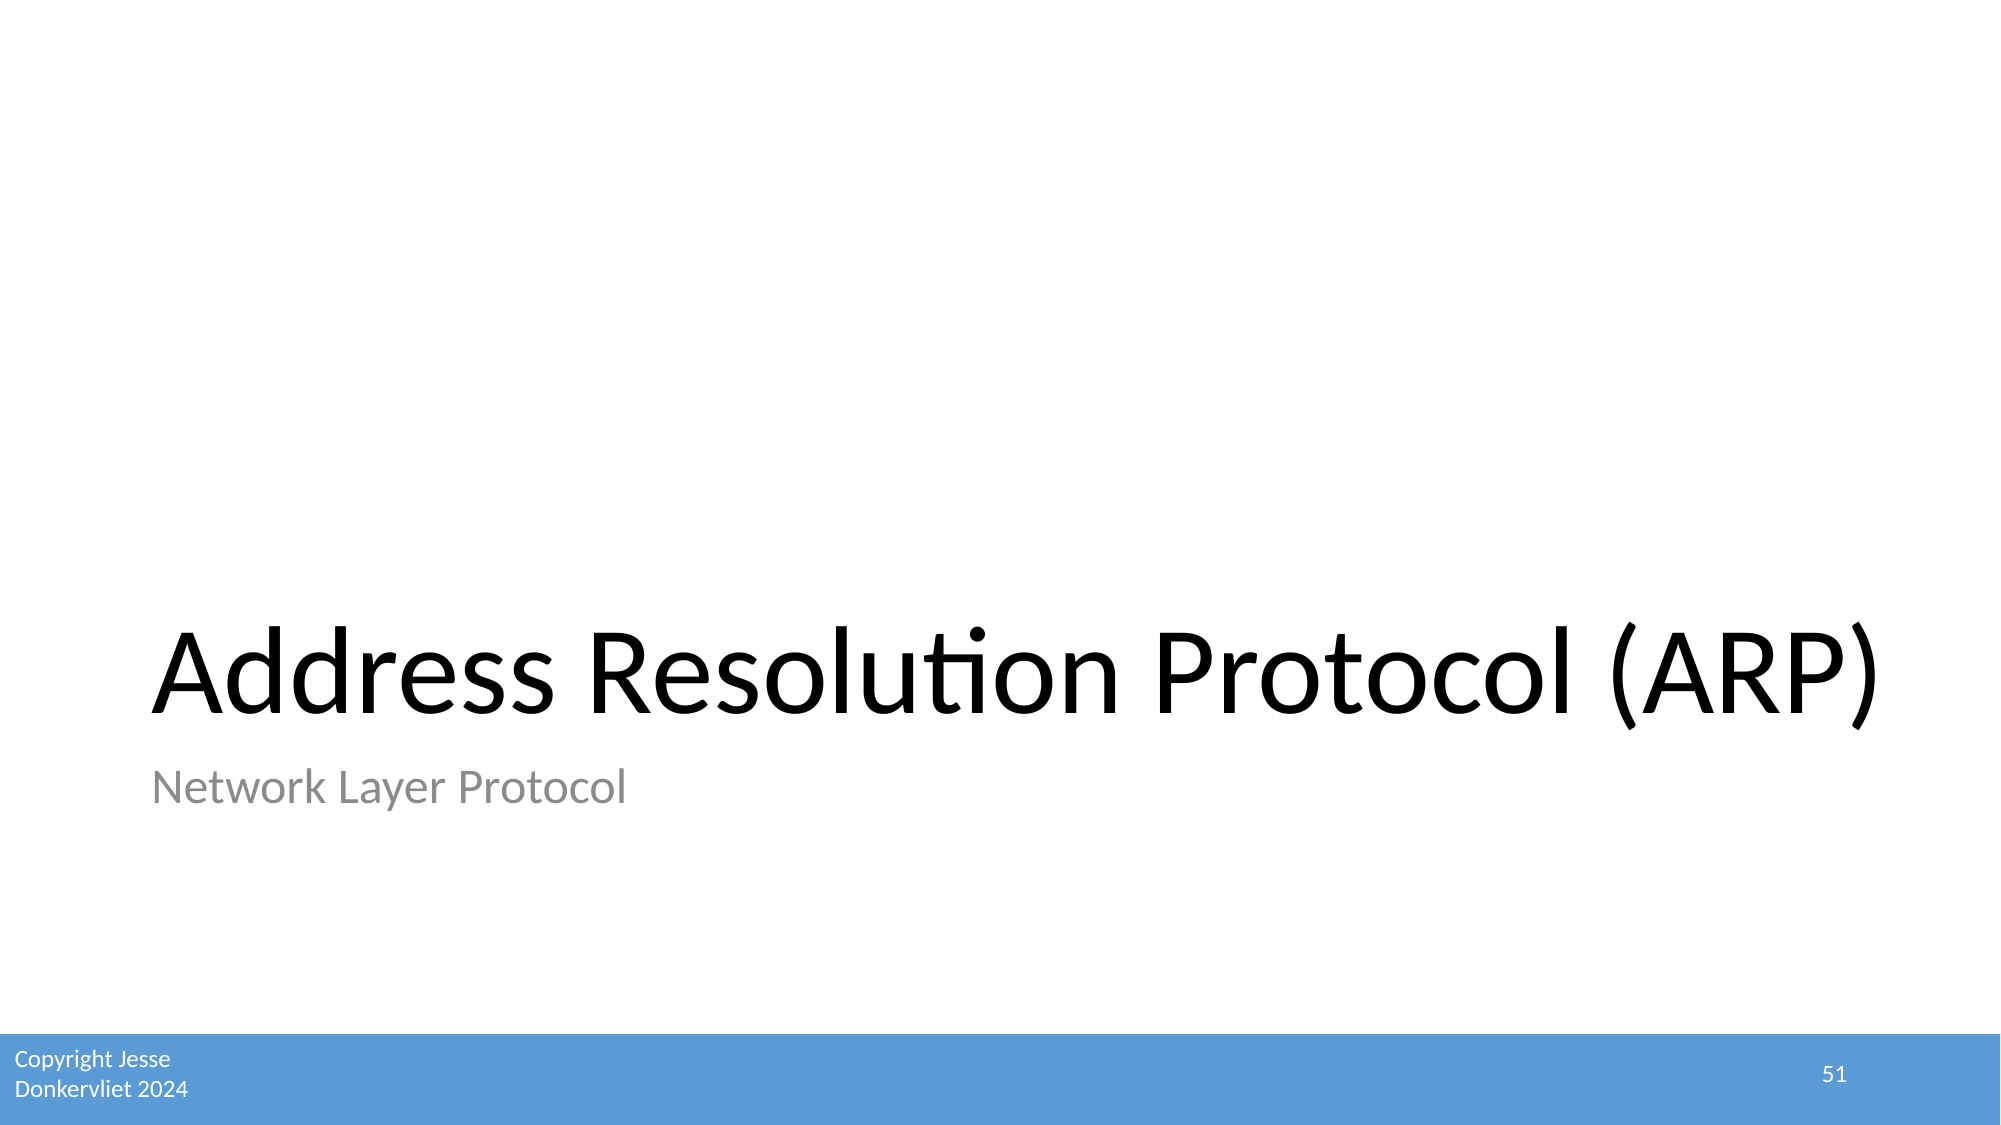

# Address Resolution Protocol (ARP)
Network Layer Protocol

51